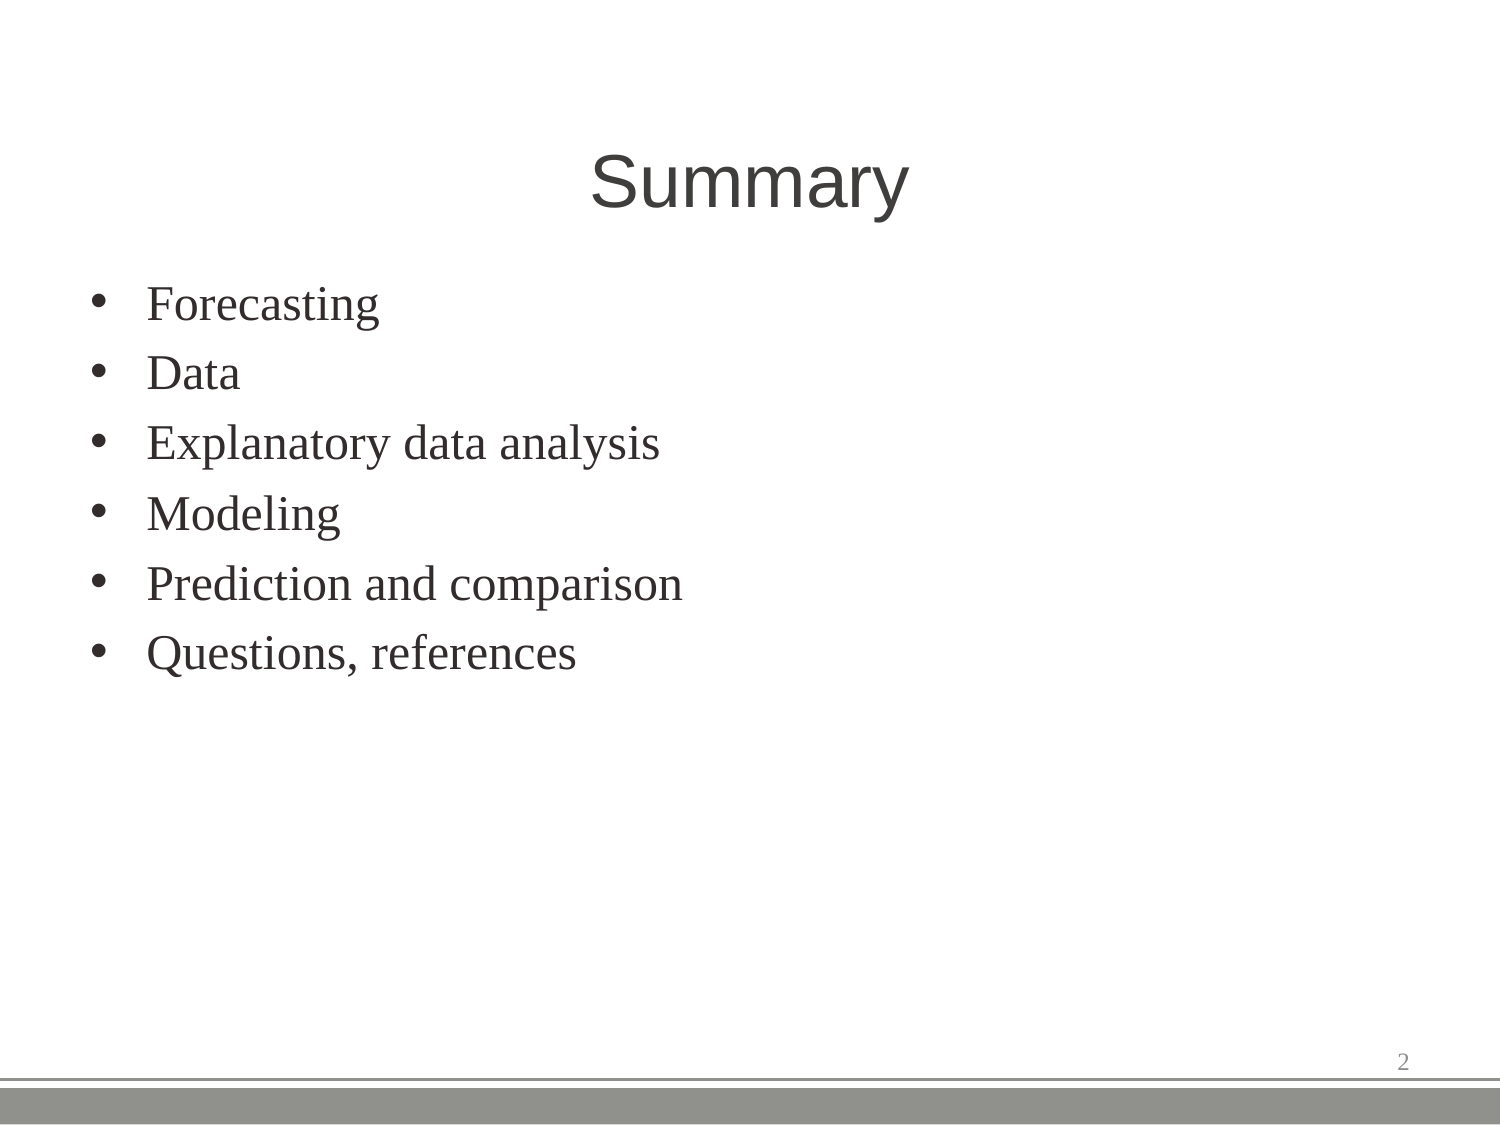

# Summary
Forecasting
Data
Explanatory data analysis
Modeling
Prediction and comparison
Questions, references
2